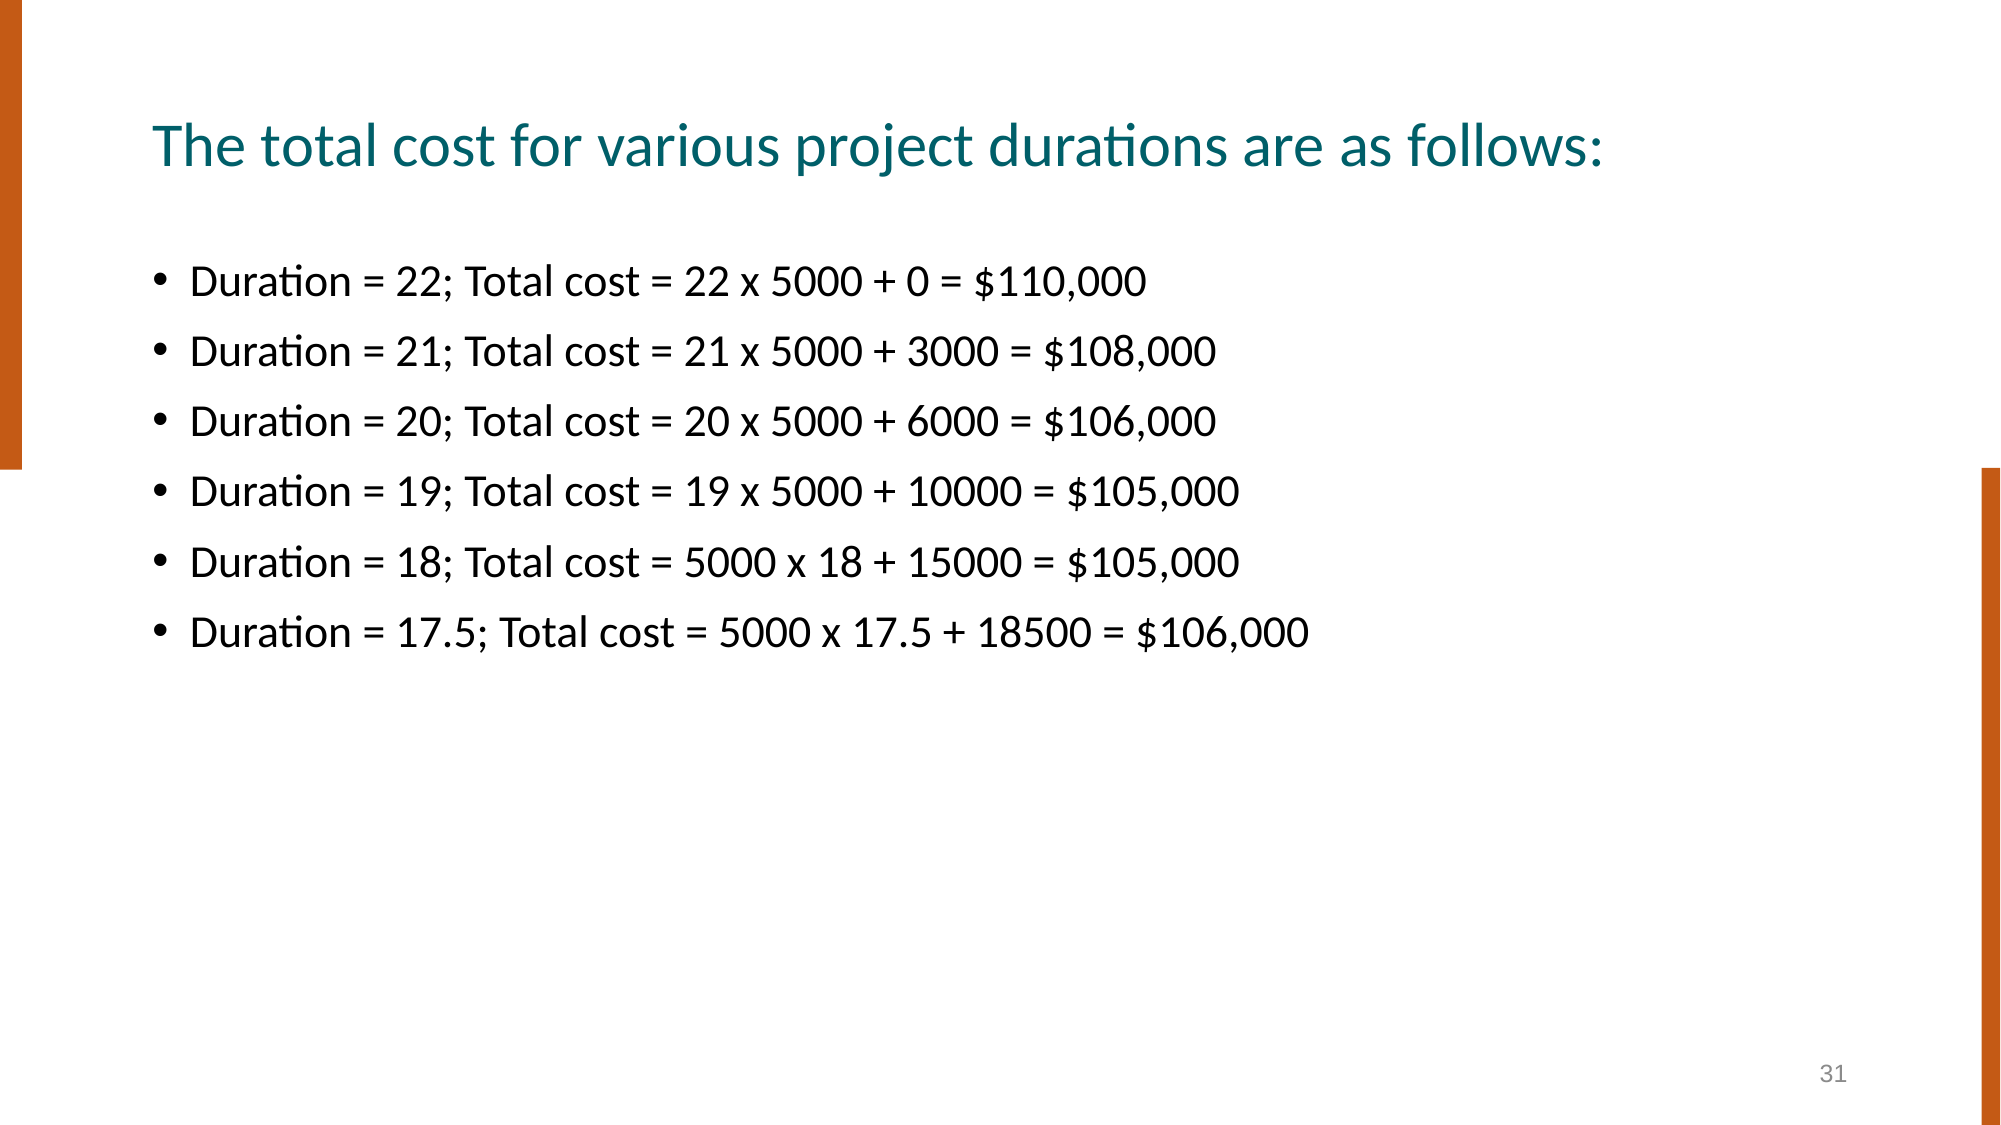

# The total cost for various project durations are as follows:
Duration = 22; Total cost = 22 x 5000 + 0 = $110,000
Duration = 21; Total cost = 21 x 5000 + 3000 = $108,000
Duration = 20; Total cost = 20 x 5000 + 6000 = $106,000
Duration = 19; Total cost = 19 x 5000 + 10000 = $105,000
Duration = 18; Total cost = 5000 x 18 + 15000 = $105,000
Duration = 17.5; Total cost = 5000 x 17.5 + 18500 = $106,000
31